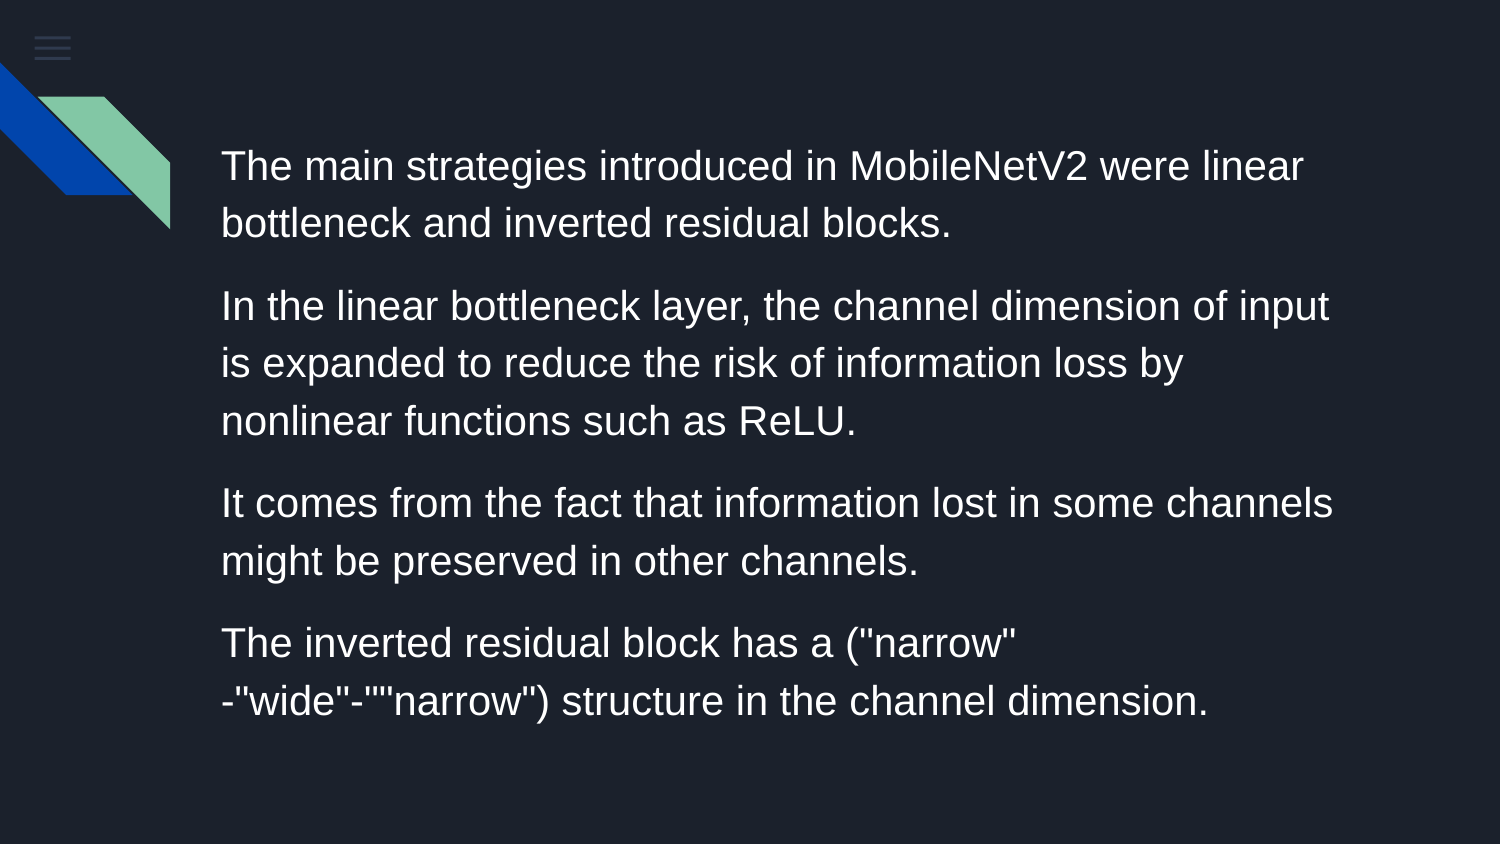

The main strategies introduced in MobileNetV2 were linear bottleneck and inverted residual blocks.
In the linear bottleneck layer, the channel dimension of input is expanded to reduce the risk of information loss by nonlinear functions such as ReLU.
It comes from the fact that information lost in some channels might be preserved in other channels.
The inverted residual block has a ("narrow" -"wide"-""narrow") structure in the channel dimension.